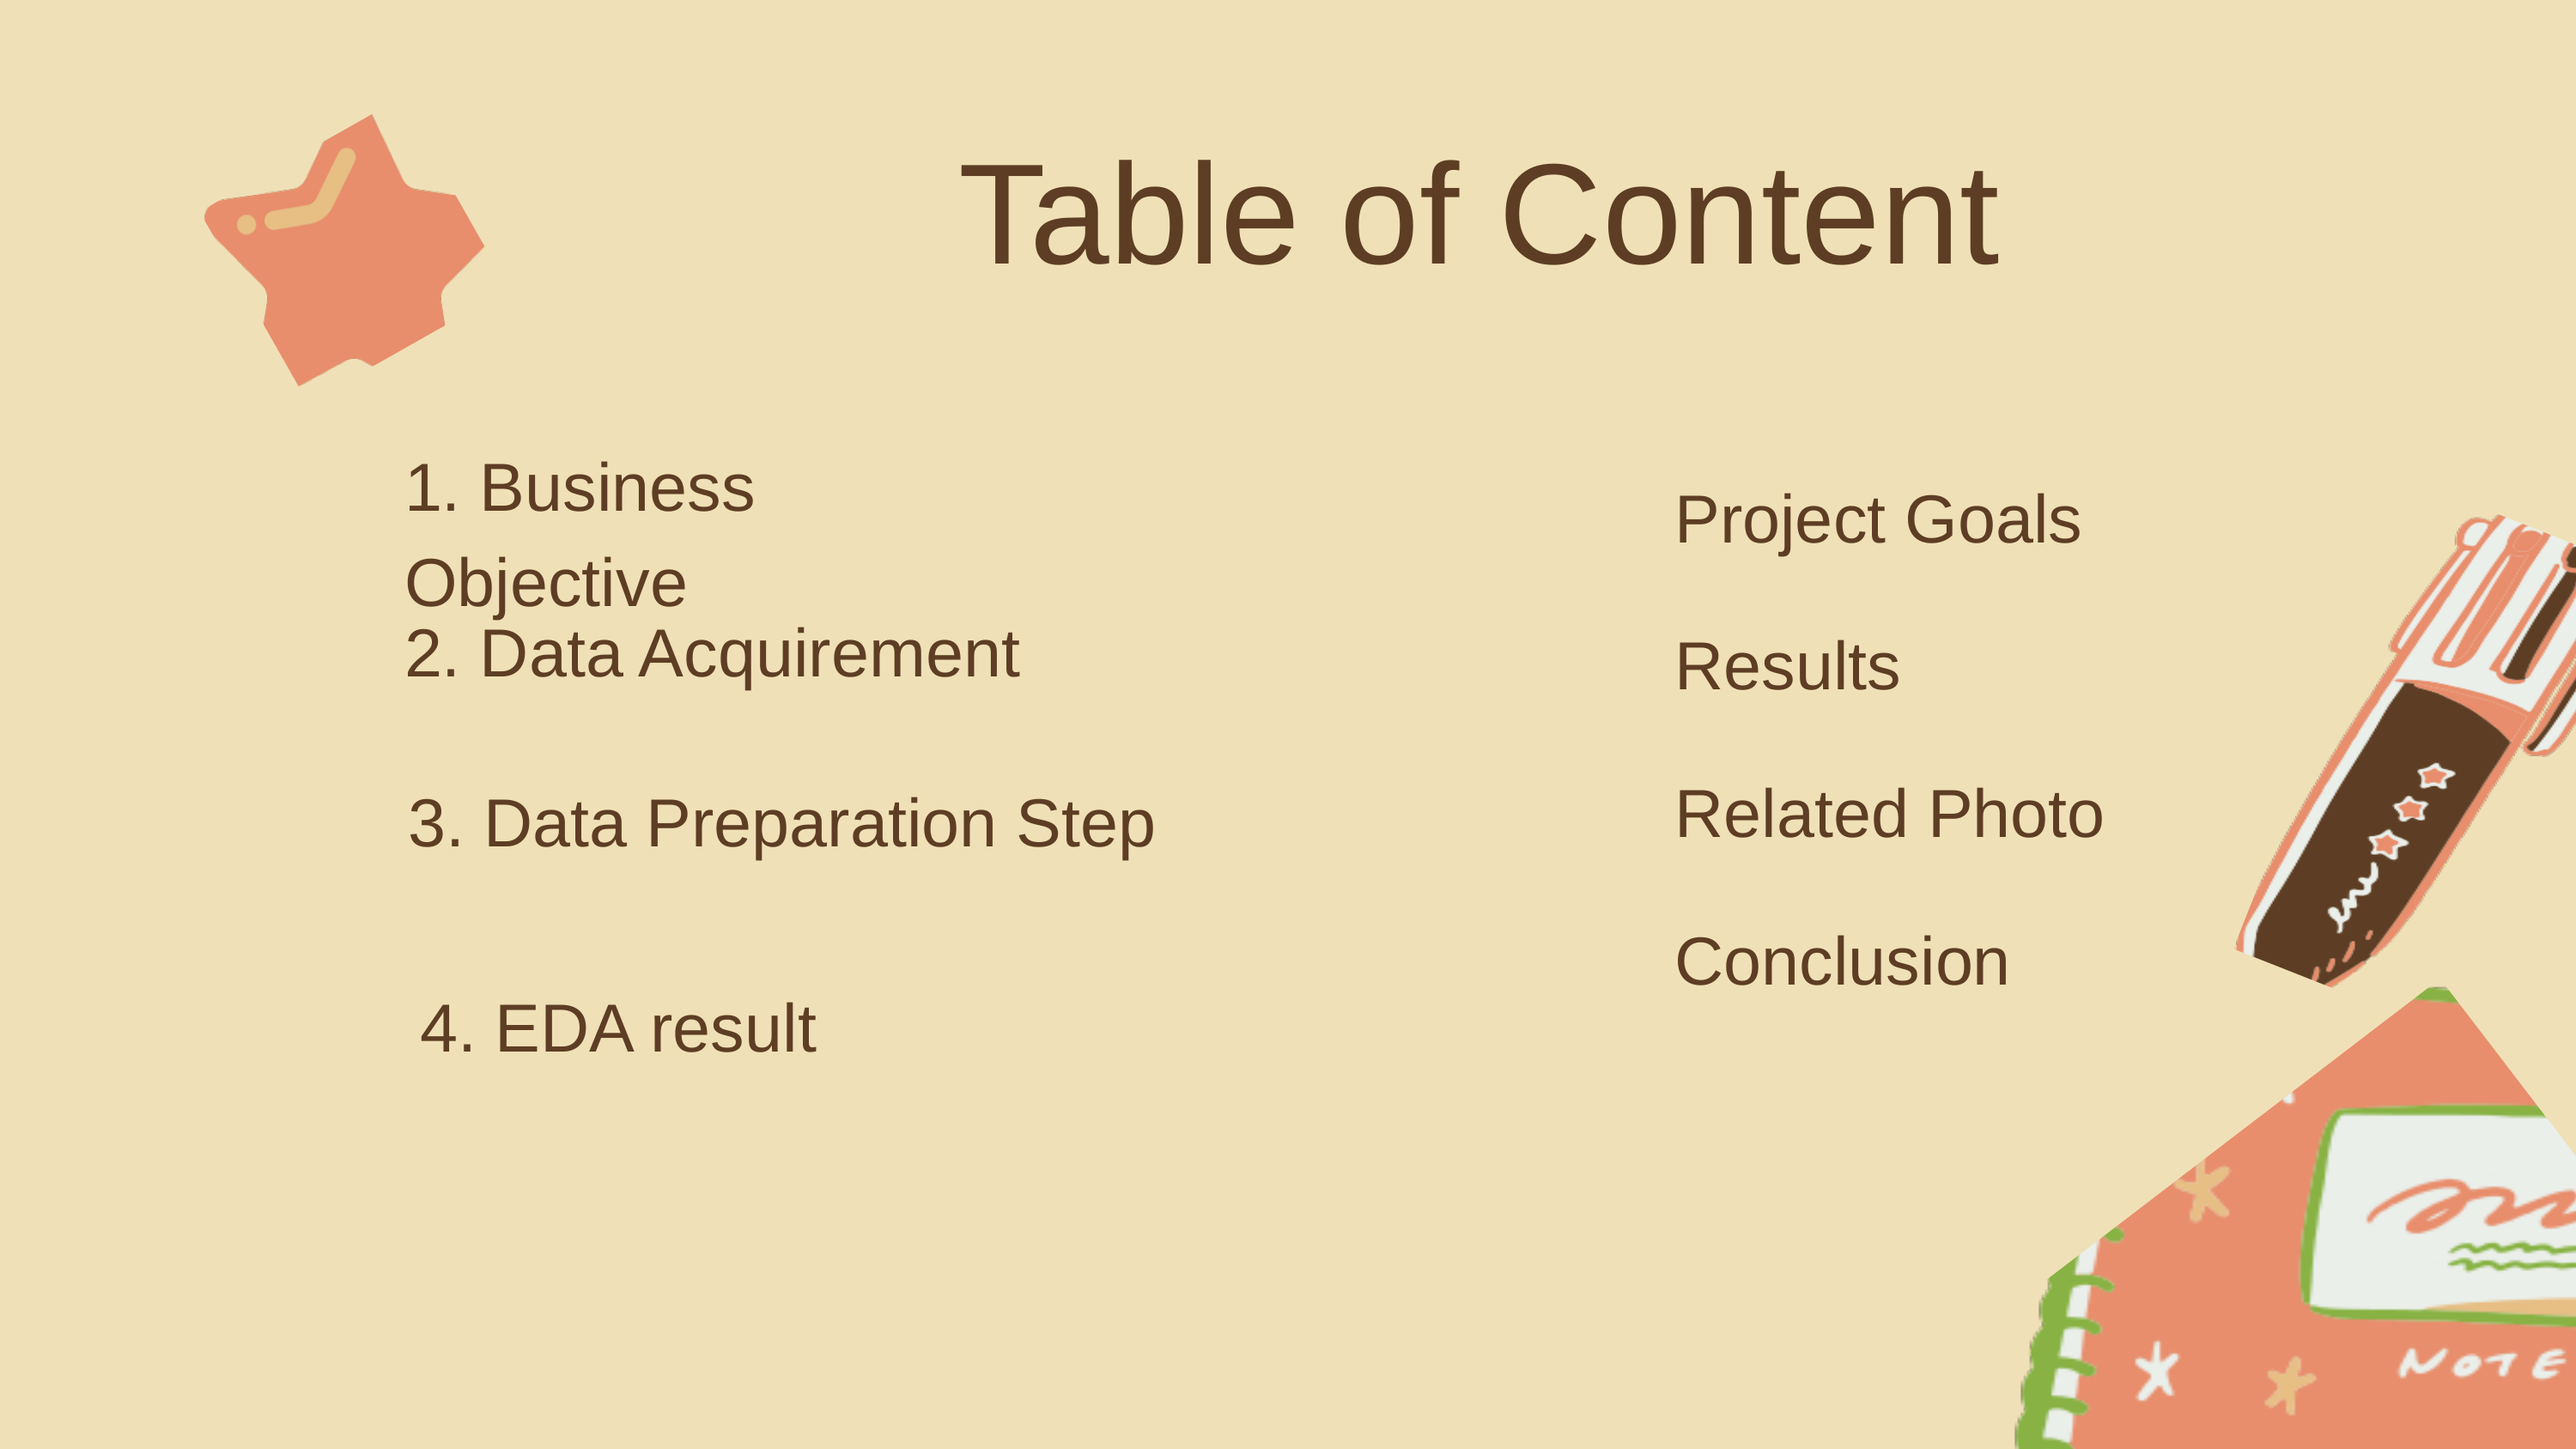

Table of Content
1. Business Objective
Project Goals

2. Data Acquirement
Results
Related Photo
3. Data Preparation Step
Conclusion
4. EDA result